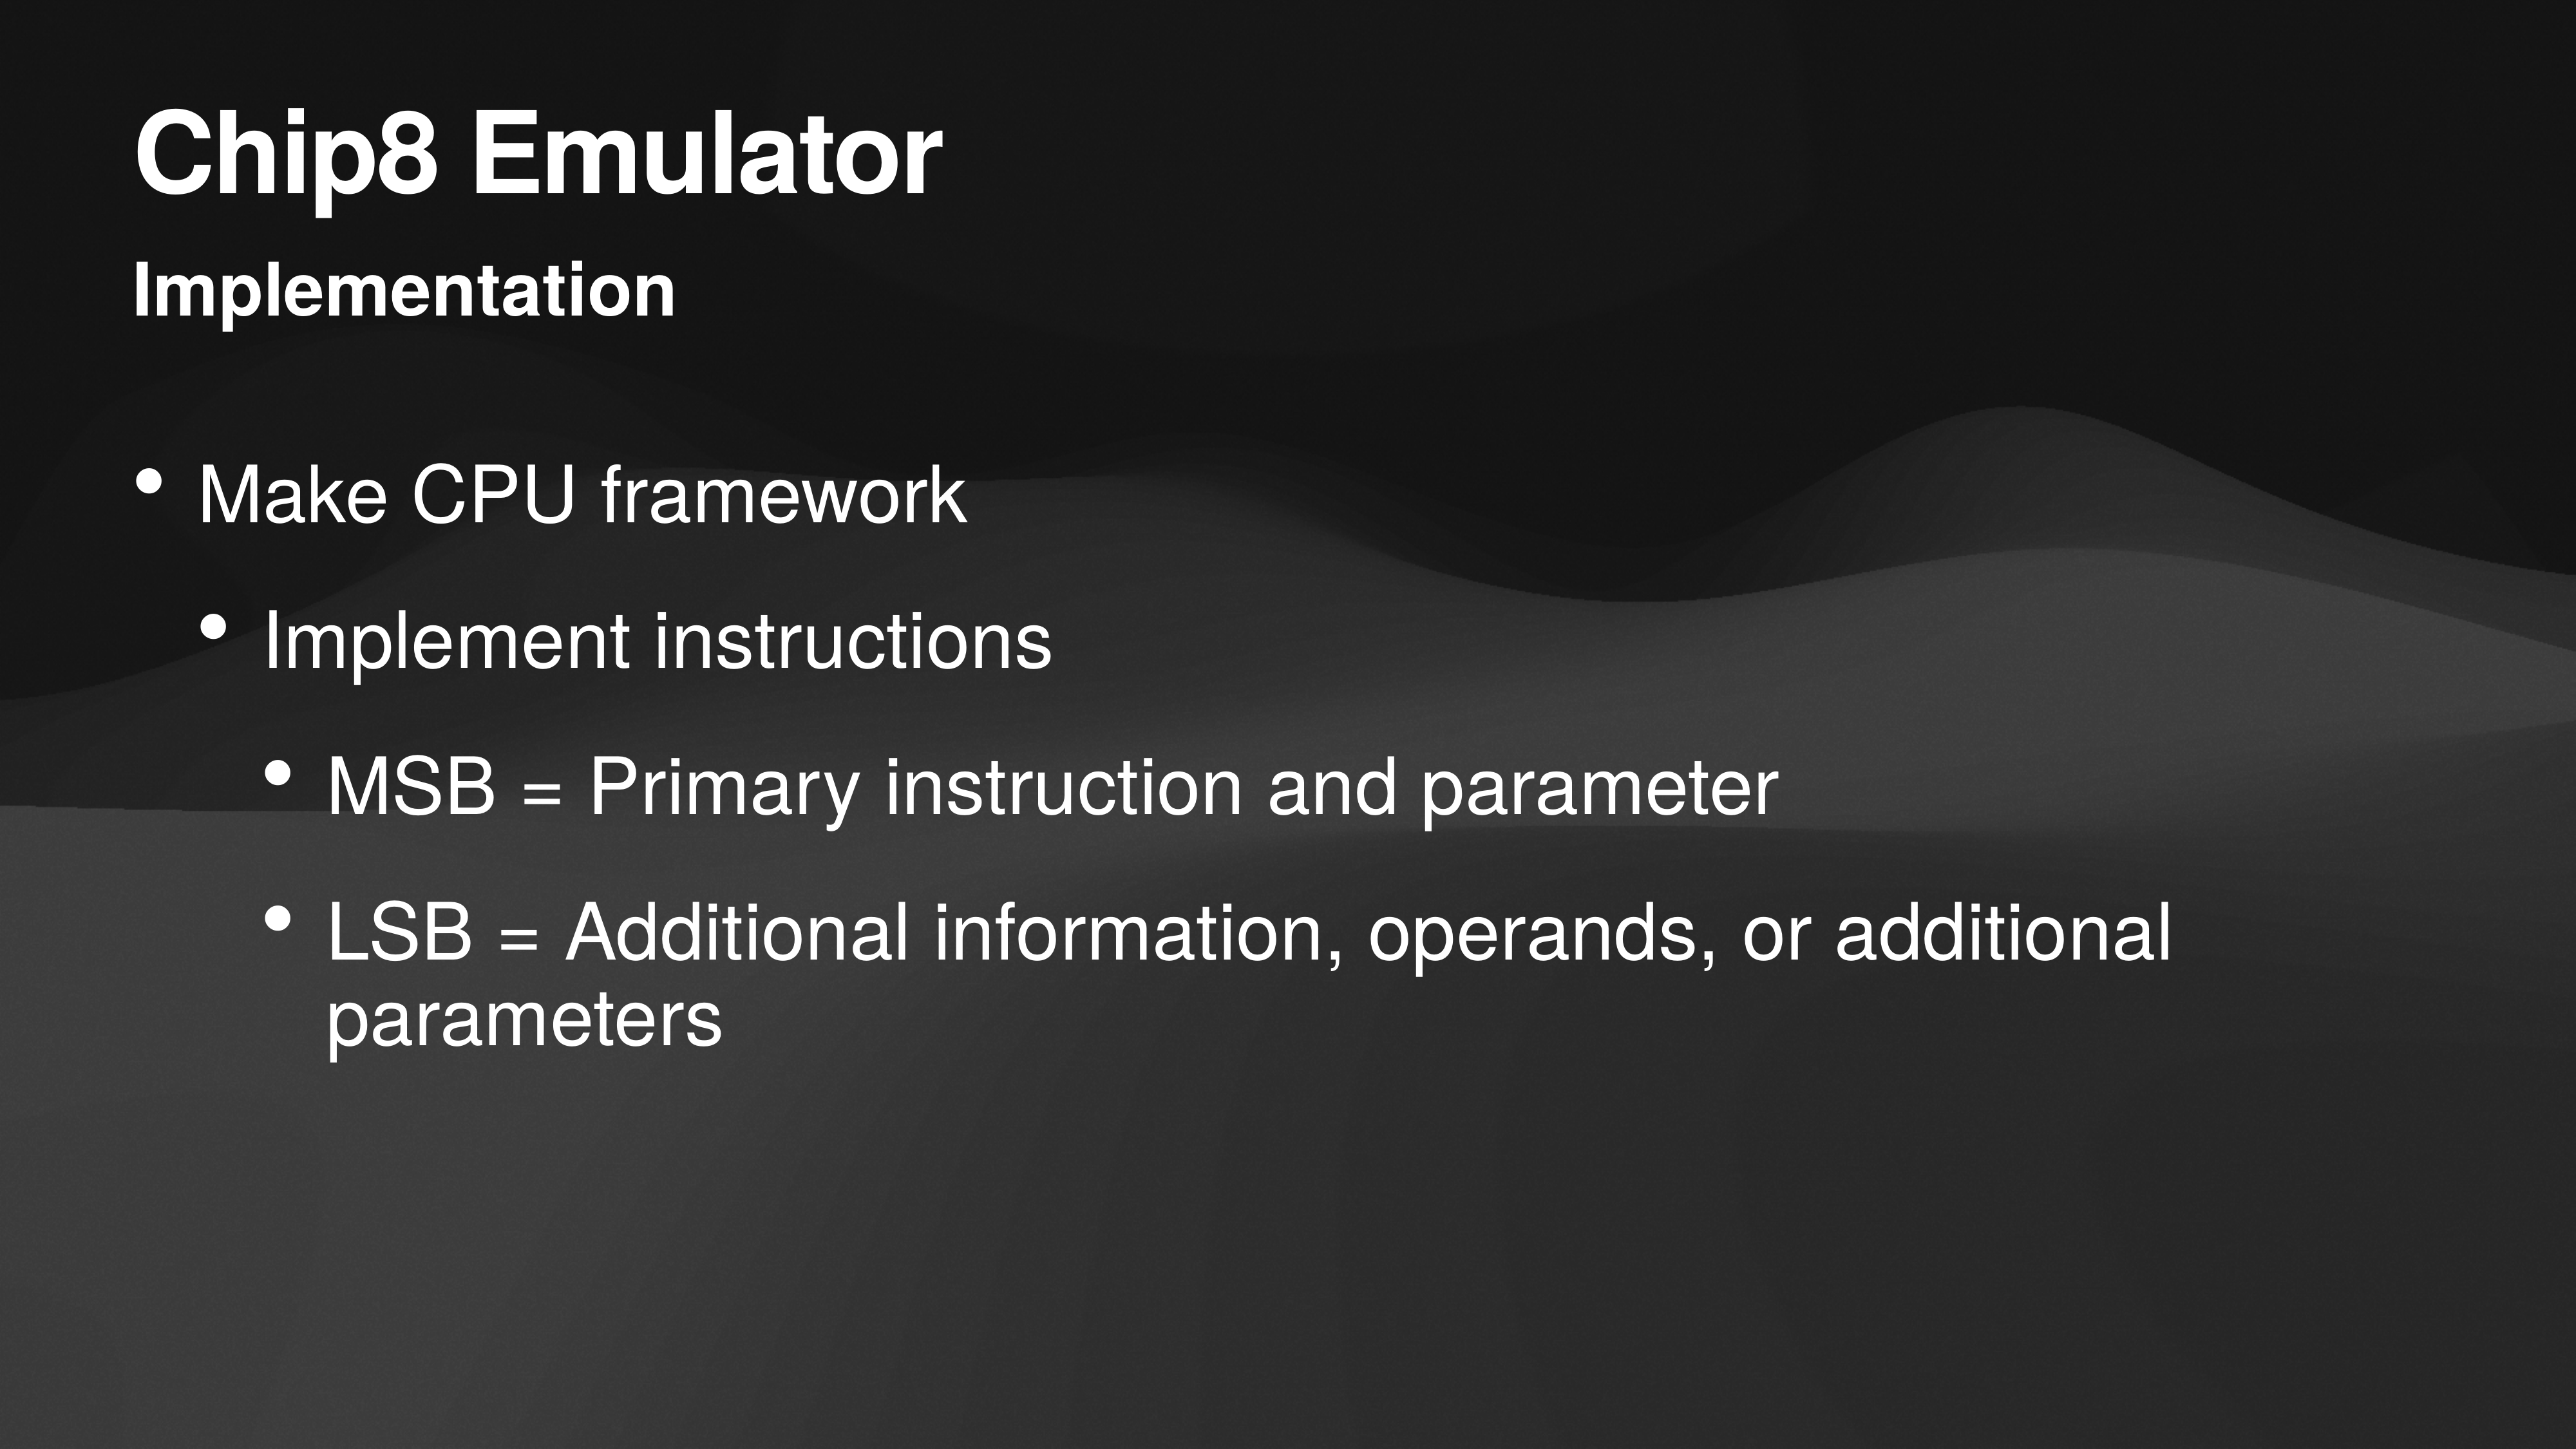

# Chip8 Emulator
Implementation
Make CPU framework
Implement instructions
MSB = Primary instruction and parameter
LSB = Additional information, operands, or additional parameters